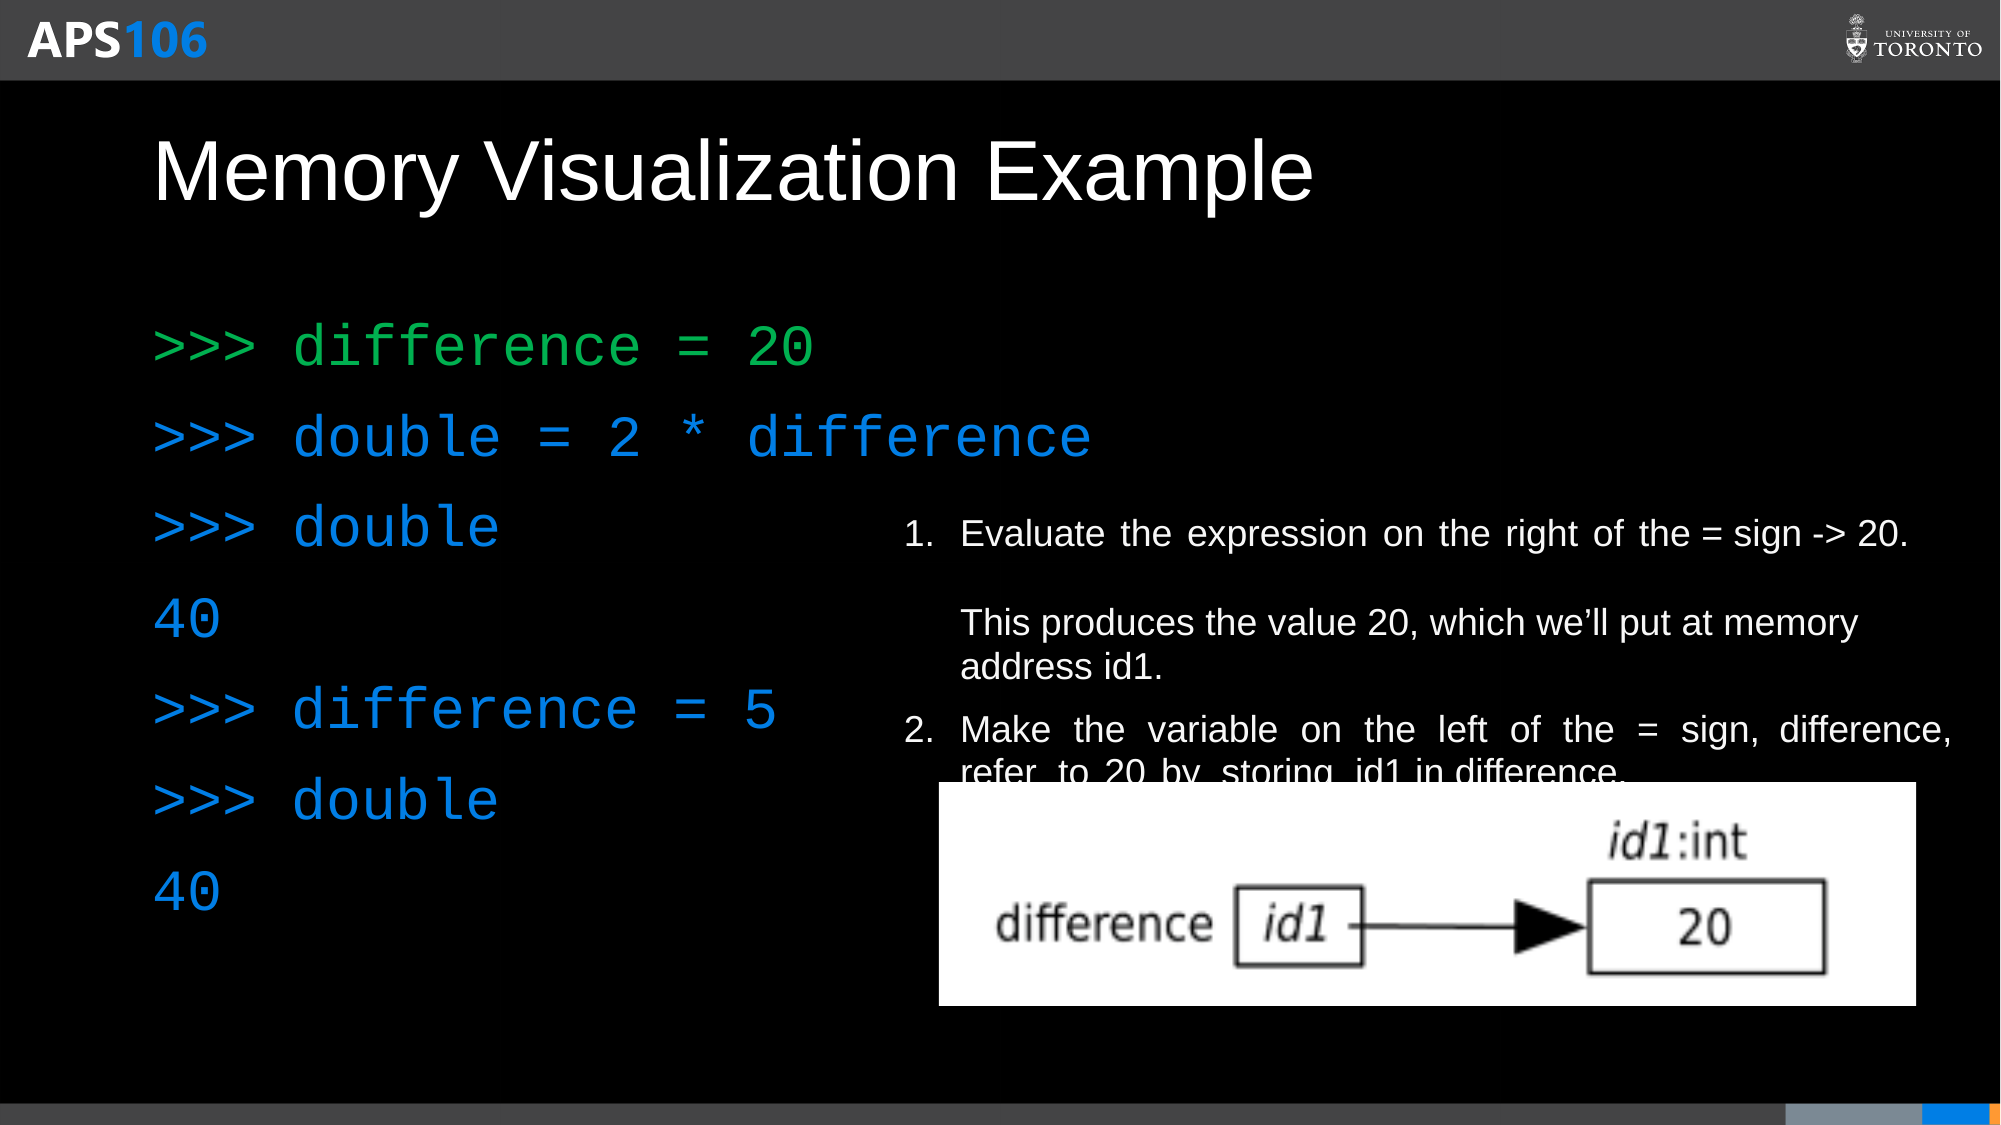

# Memory Visualization Example
>>> difference = 20
>>> double = 2 * difference
>>> double
40
>>> difference = 5
>>> double
40

Evaluate the expression on the right of the = sign -> 20.
This produces the value 20, which we’ll put at memory address id1.
Make the variable on the left of the = sign, difference, refer  to 20 by  storing  id1 in difference.